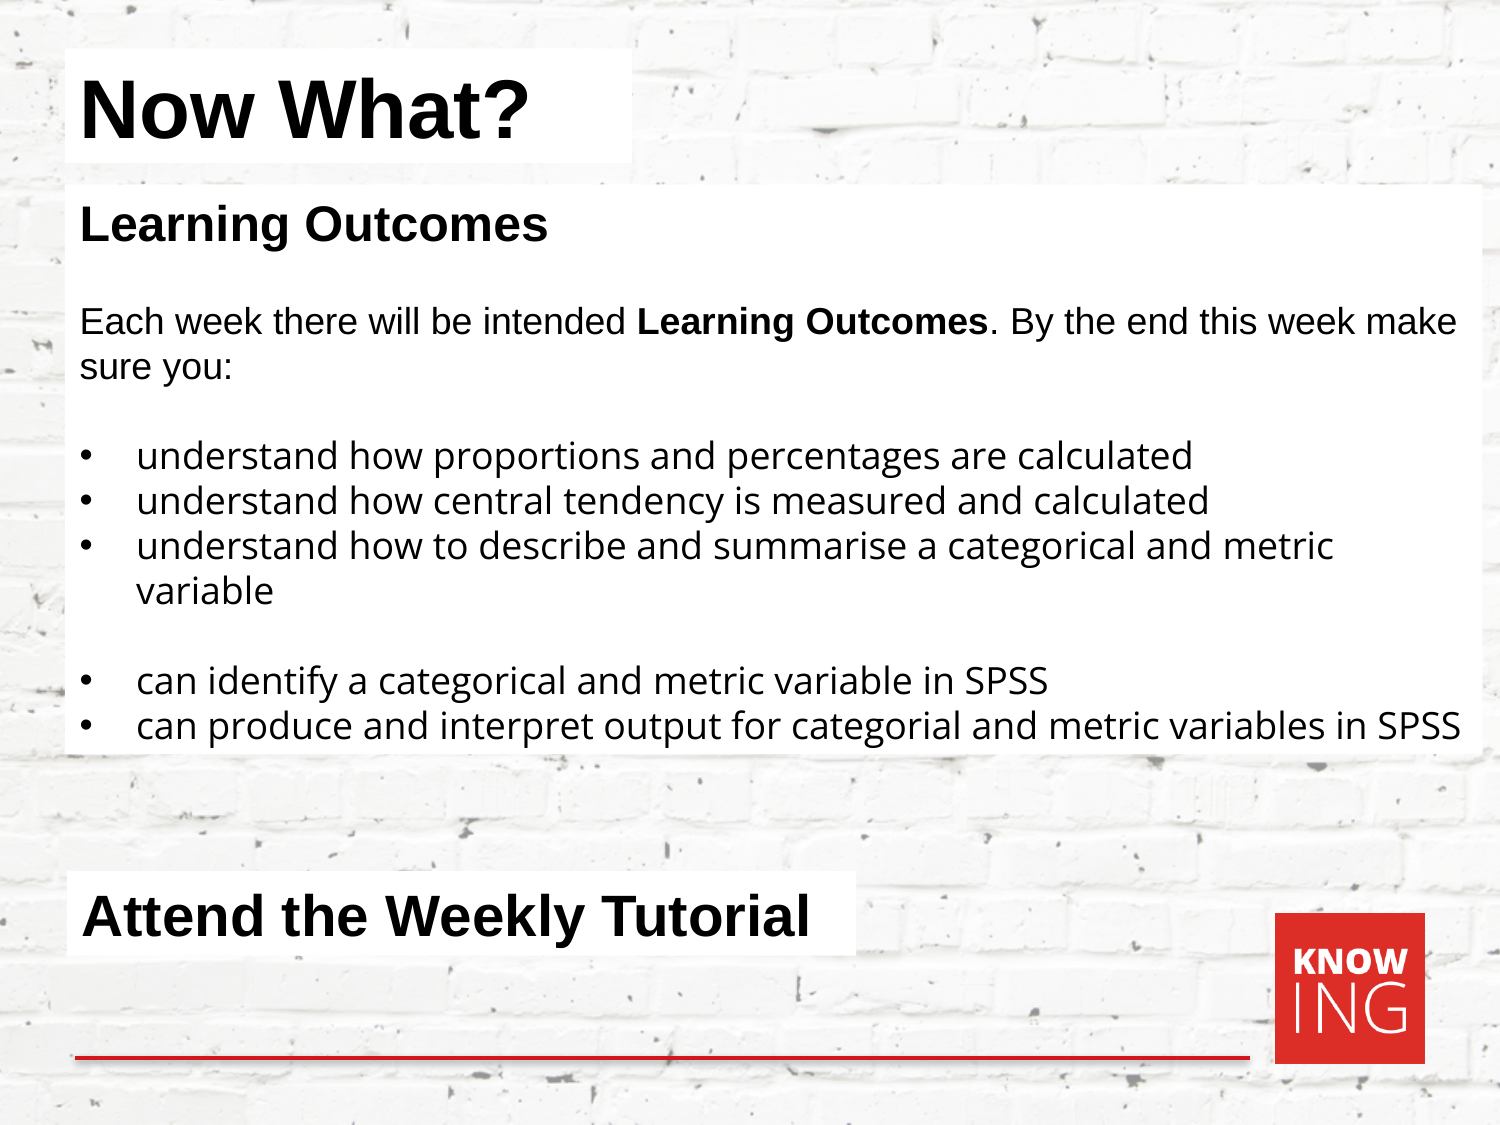

Now What?
Learning Outcomes

Each week there will be intended Learning Outcomes. By the end this week make sure you:

understand how proportions and percentages are calculated
understand how central tendency is measured and calculated
understand how to describe and summarise a categorical and metric variable

can identify a categorical and metric variable in SPSS
can produce and interpret output for categorial and metric variables in SPSS
Attend the Weekly Tutorial